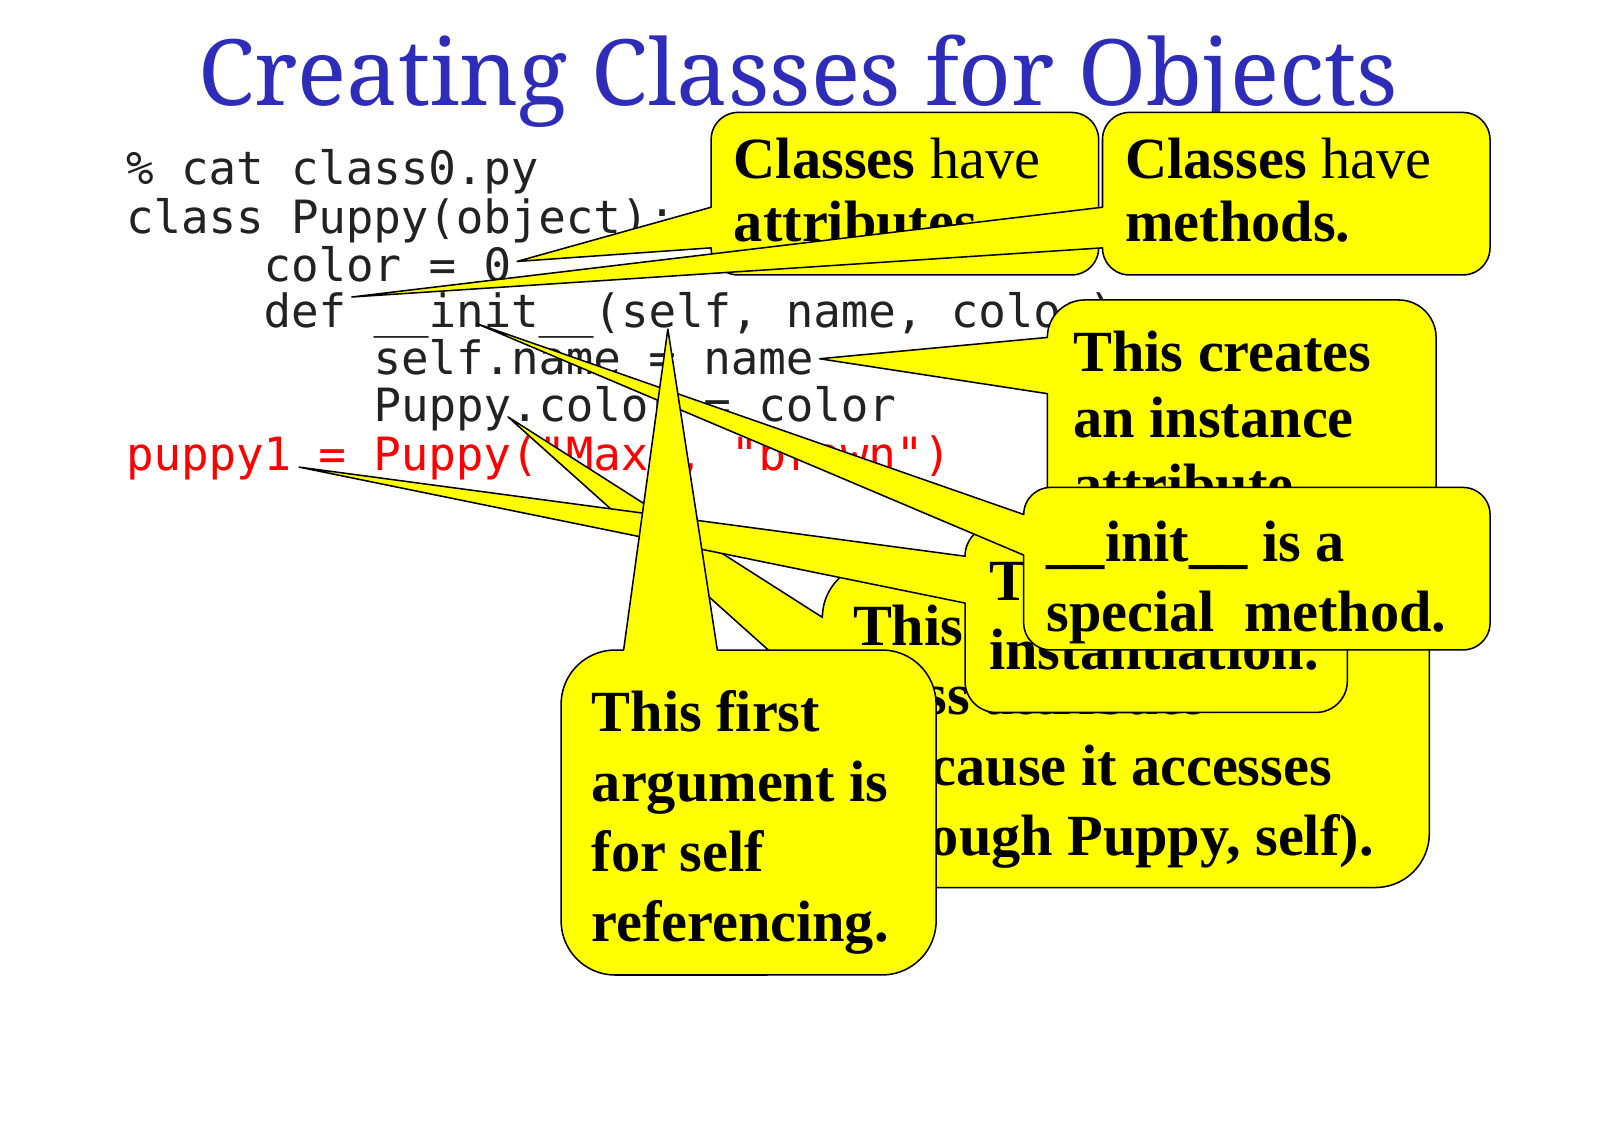

# Creating Classes for Objects
Classes have attributes.
Classes have methods.
% cat class0.py
class Puppy(object):
     color = 0
     def __init__(self, name, color):
         self.name = name
         Puppy.color = color
puppy1 = Puppy("Max", "brown")
This creates an instance attribute.
__init__ is a special  method.
This is an instantiation.
This changes the class attribute (because it accesses through Puppy, self).
This first argument is for self referencing.